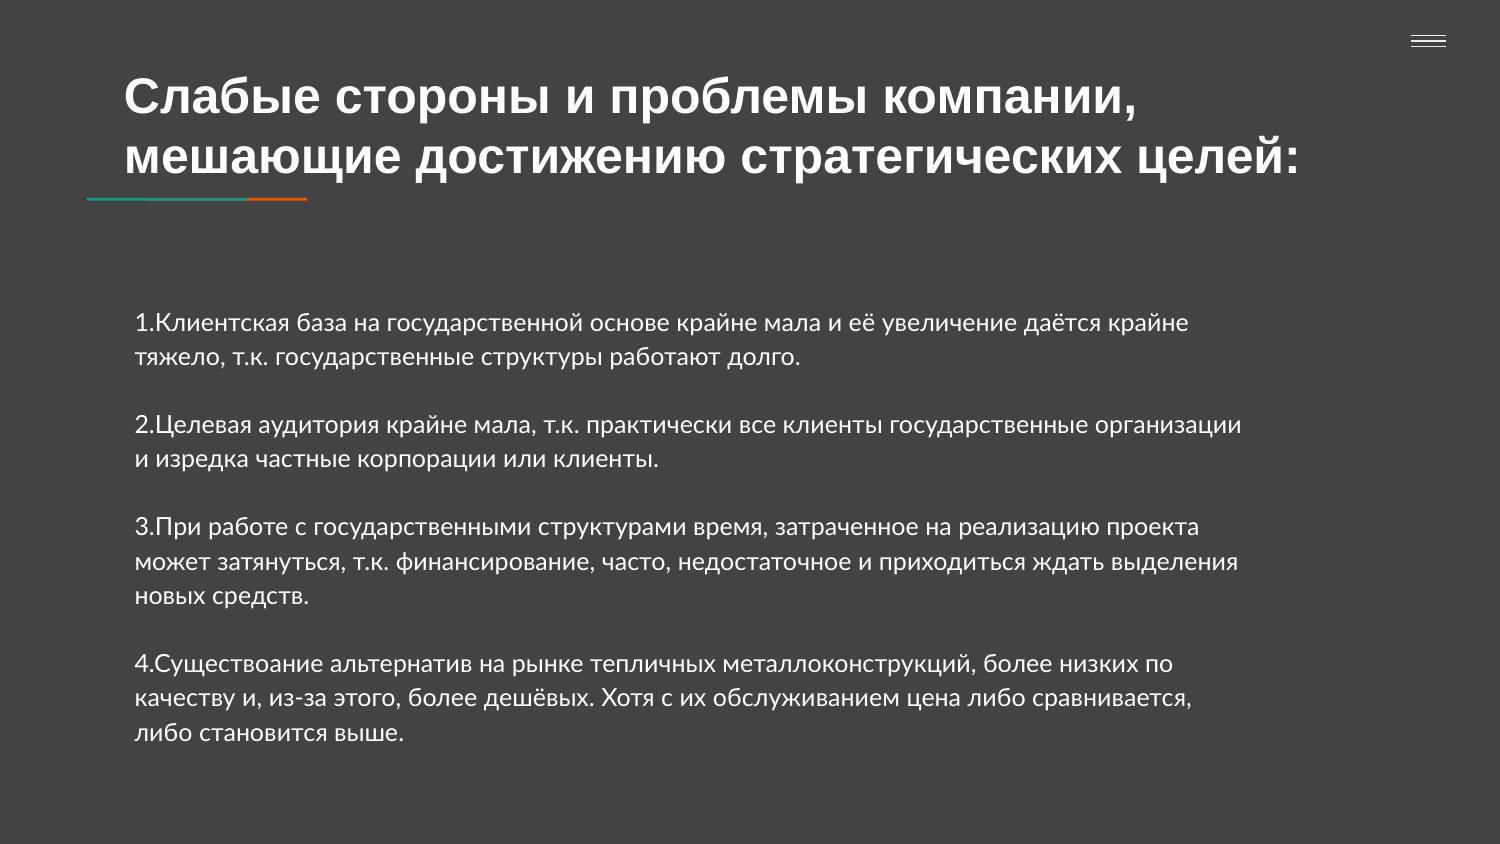

# Слабые стороны и проблемы компании, мешающие достижению стратегических целей:
1.Клиентская база на государственной основе крайне мала и её увеличение даётся крайне тяжело, т.к. государственные структуры работают долго.
2.Целевая аудитория крайне мала, т.к. практически все клиенты государственные организации и изредка частные корпорации или клиенты.
3.При работе с государственными структурами время, затраченное на реализацию проекта может затянуться, т.к. финансирование, часто, недостаточное и приходиться ждать выделения новых средств.
4.Существоание альтернатив на рынке тепличных металлоконструкций, более низких по качеству и, из-за этого, более дешёвых. Хотя с их обслуживанием цена либо сравнивается, либо становится выше.